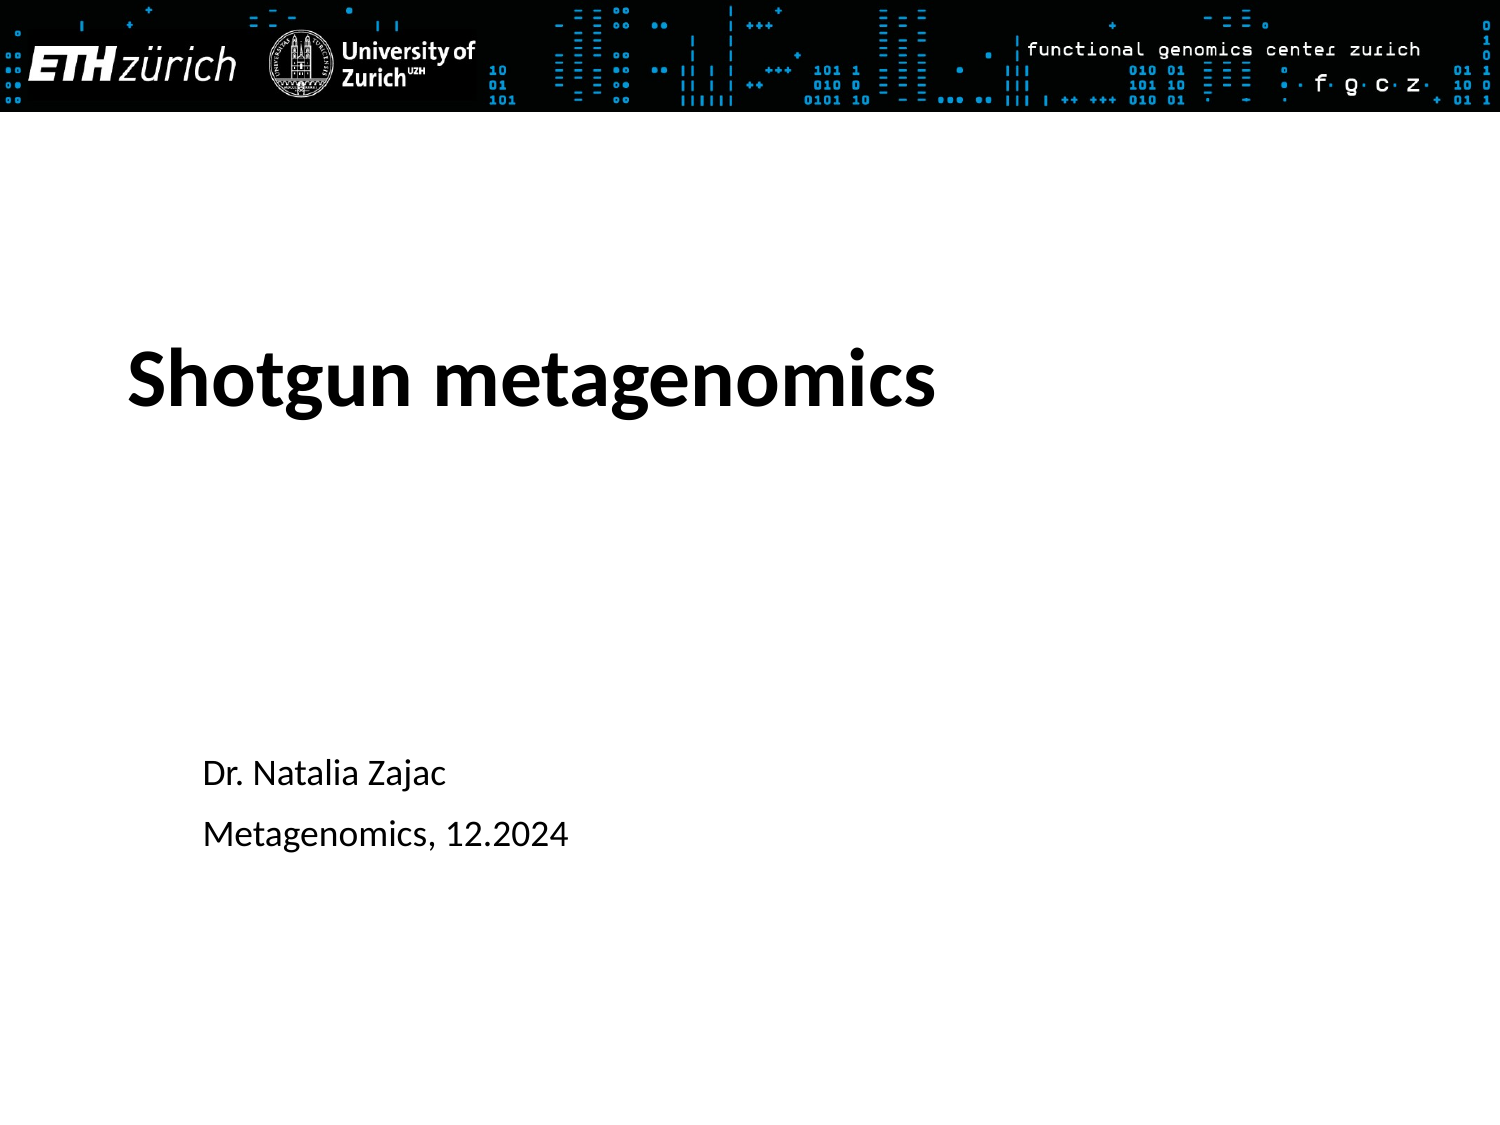

# Shotgun metagenomics
Dr. Natalia Zajac
Metagenomics, 12.2024